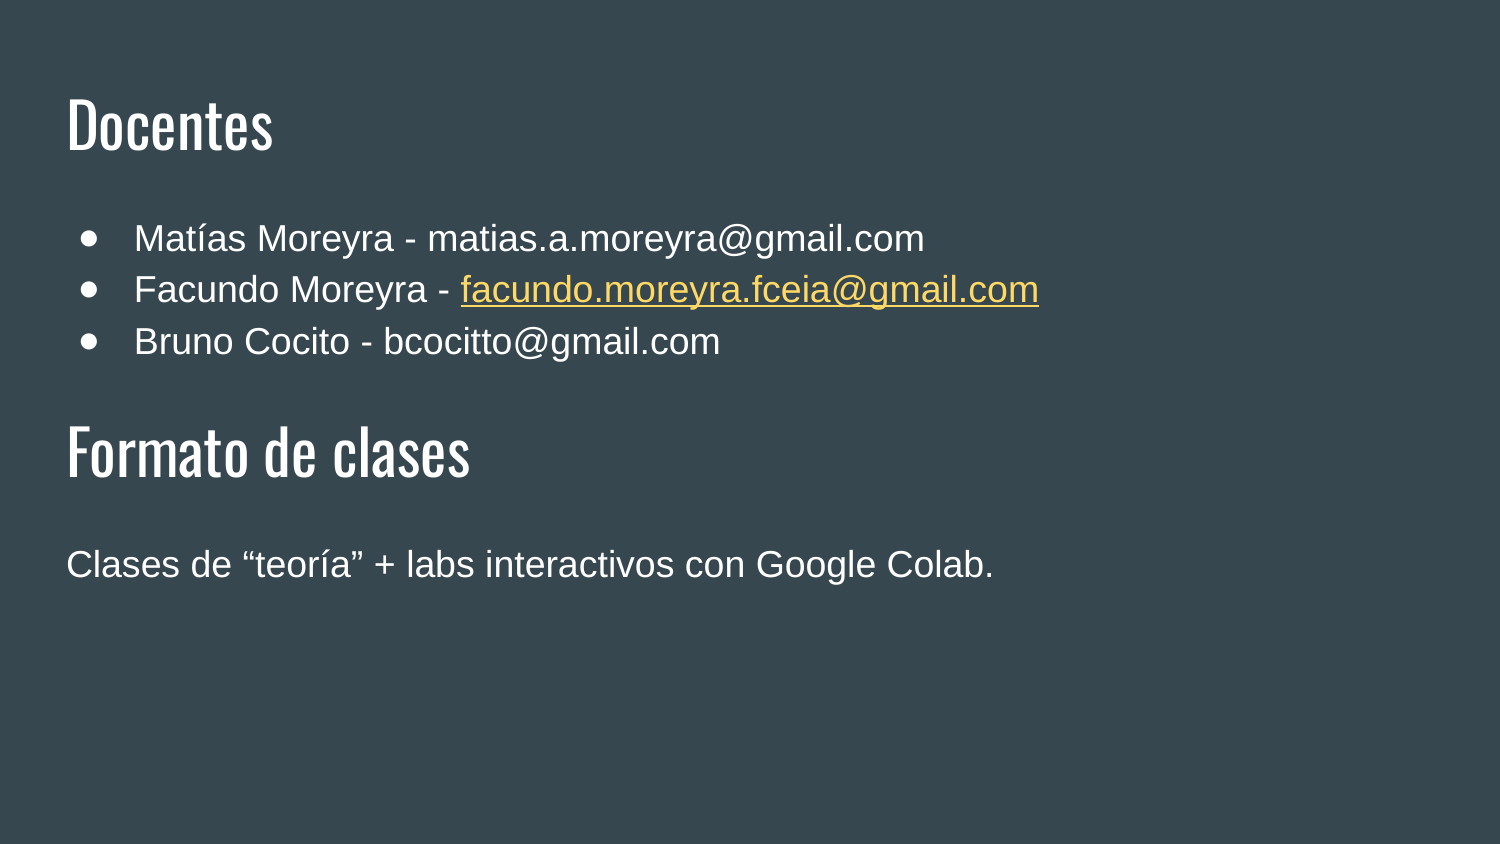

# Docentes
Matías Moreyra - matias.a.moreyra@gmail.com
Facundo Moreyra - facundo.moreyra.fceia@gmail.com
Bruno Cocito - bcocitto@gmail.com
Formato de clases
Clases de “teoría” + labs interactivos con Google Colab.